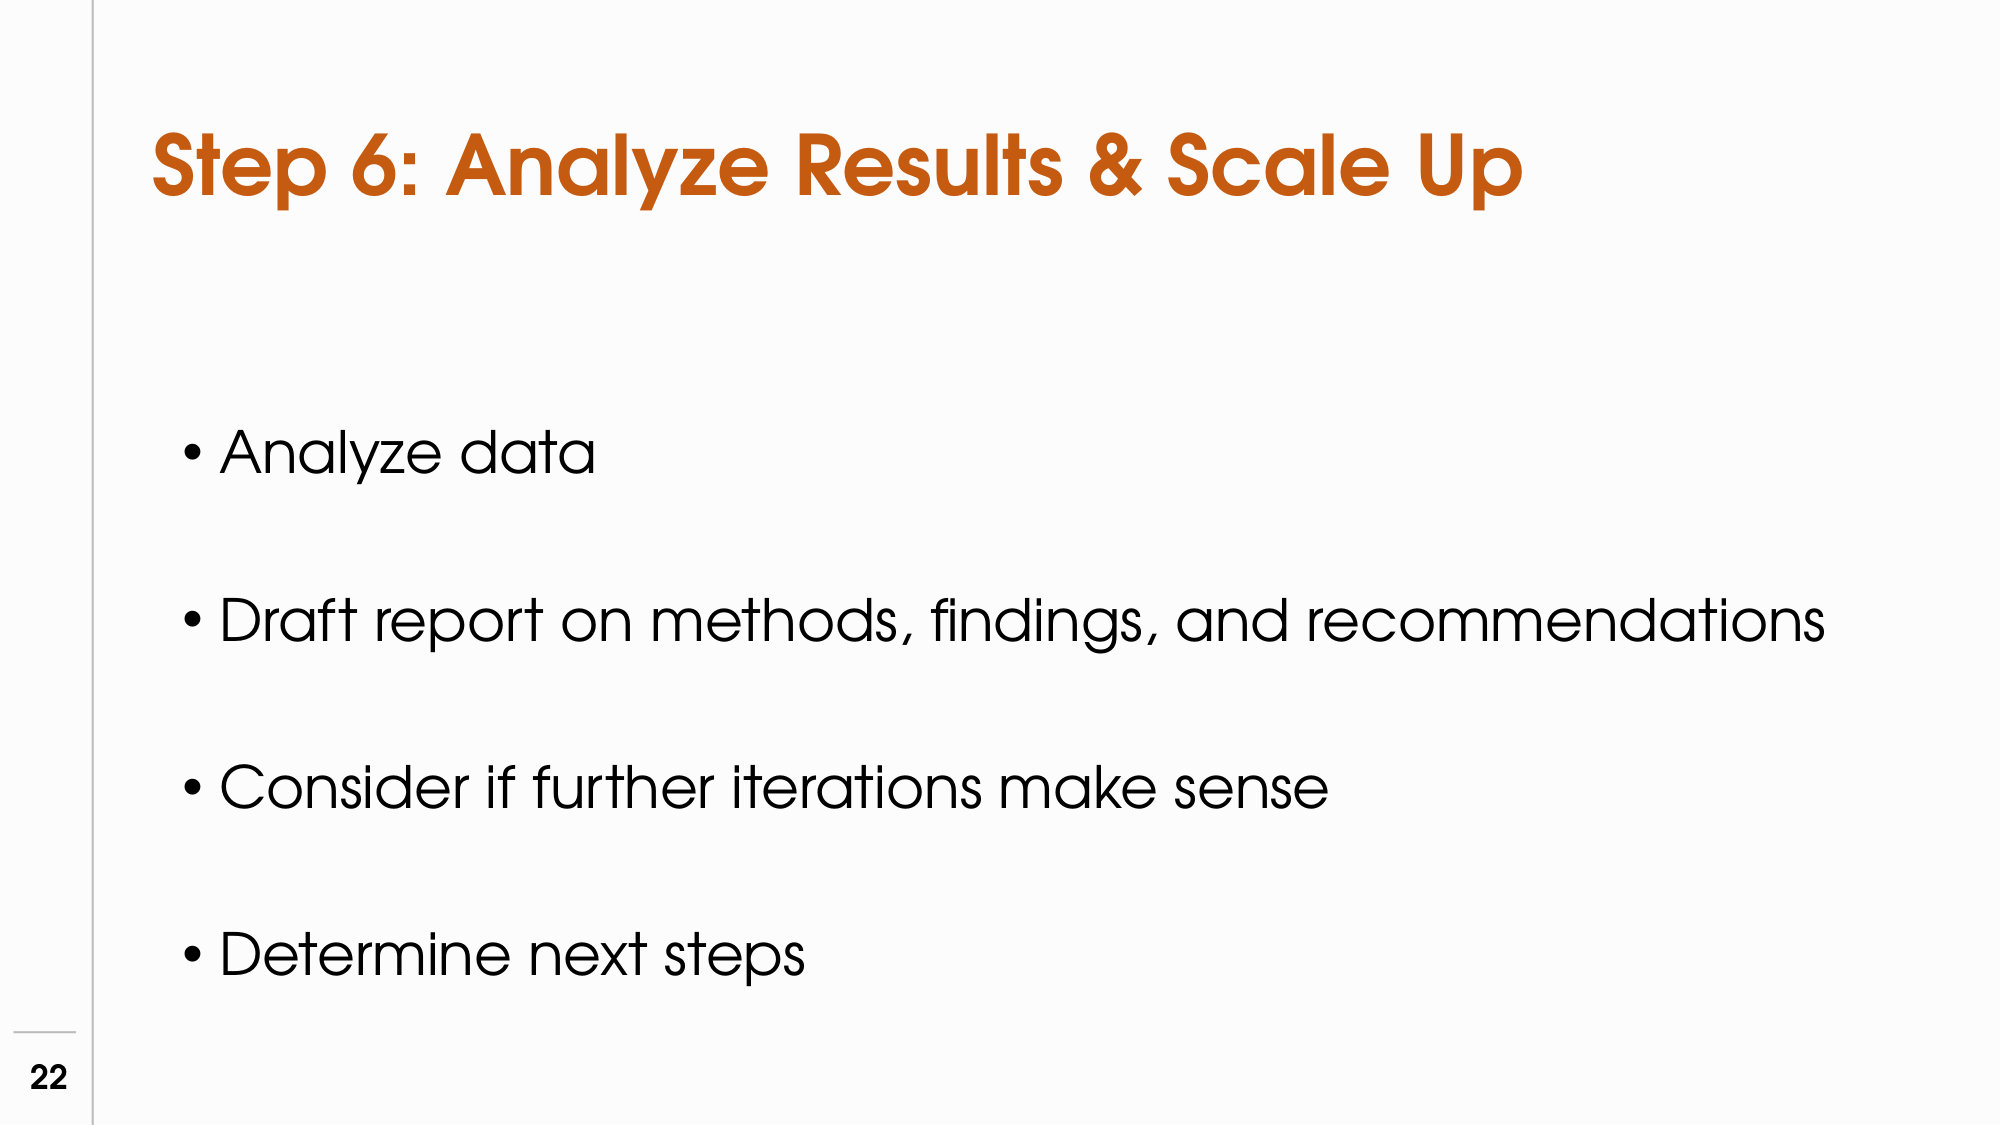

# Step 6: Analyze Results & Scale Up

 Analyze data

 Draft report on methods, findings, and recommendations

 Consider if further iterations make sense

 Determine next steps